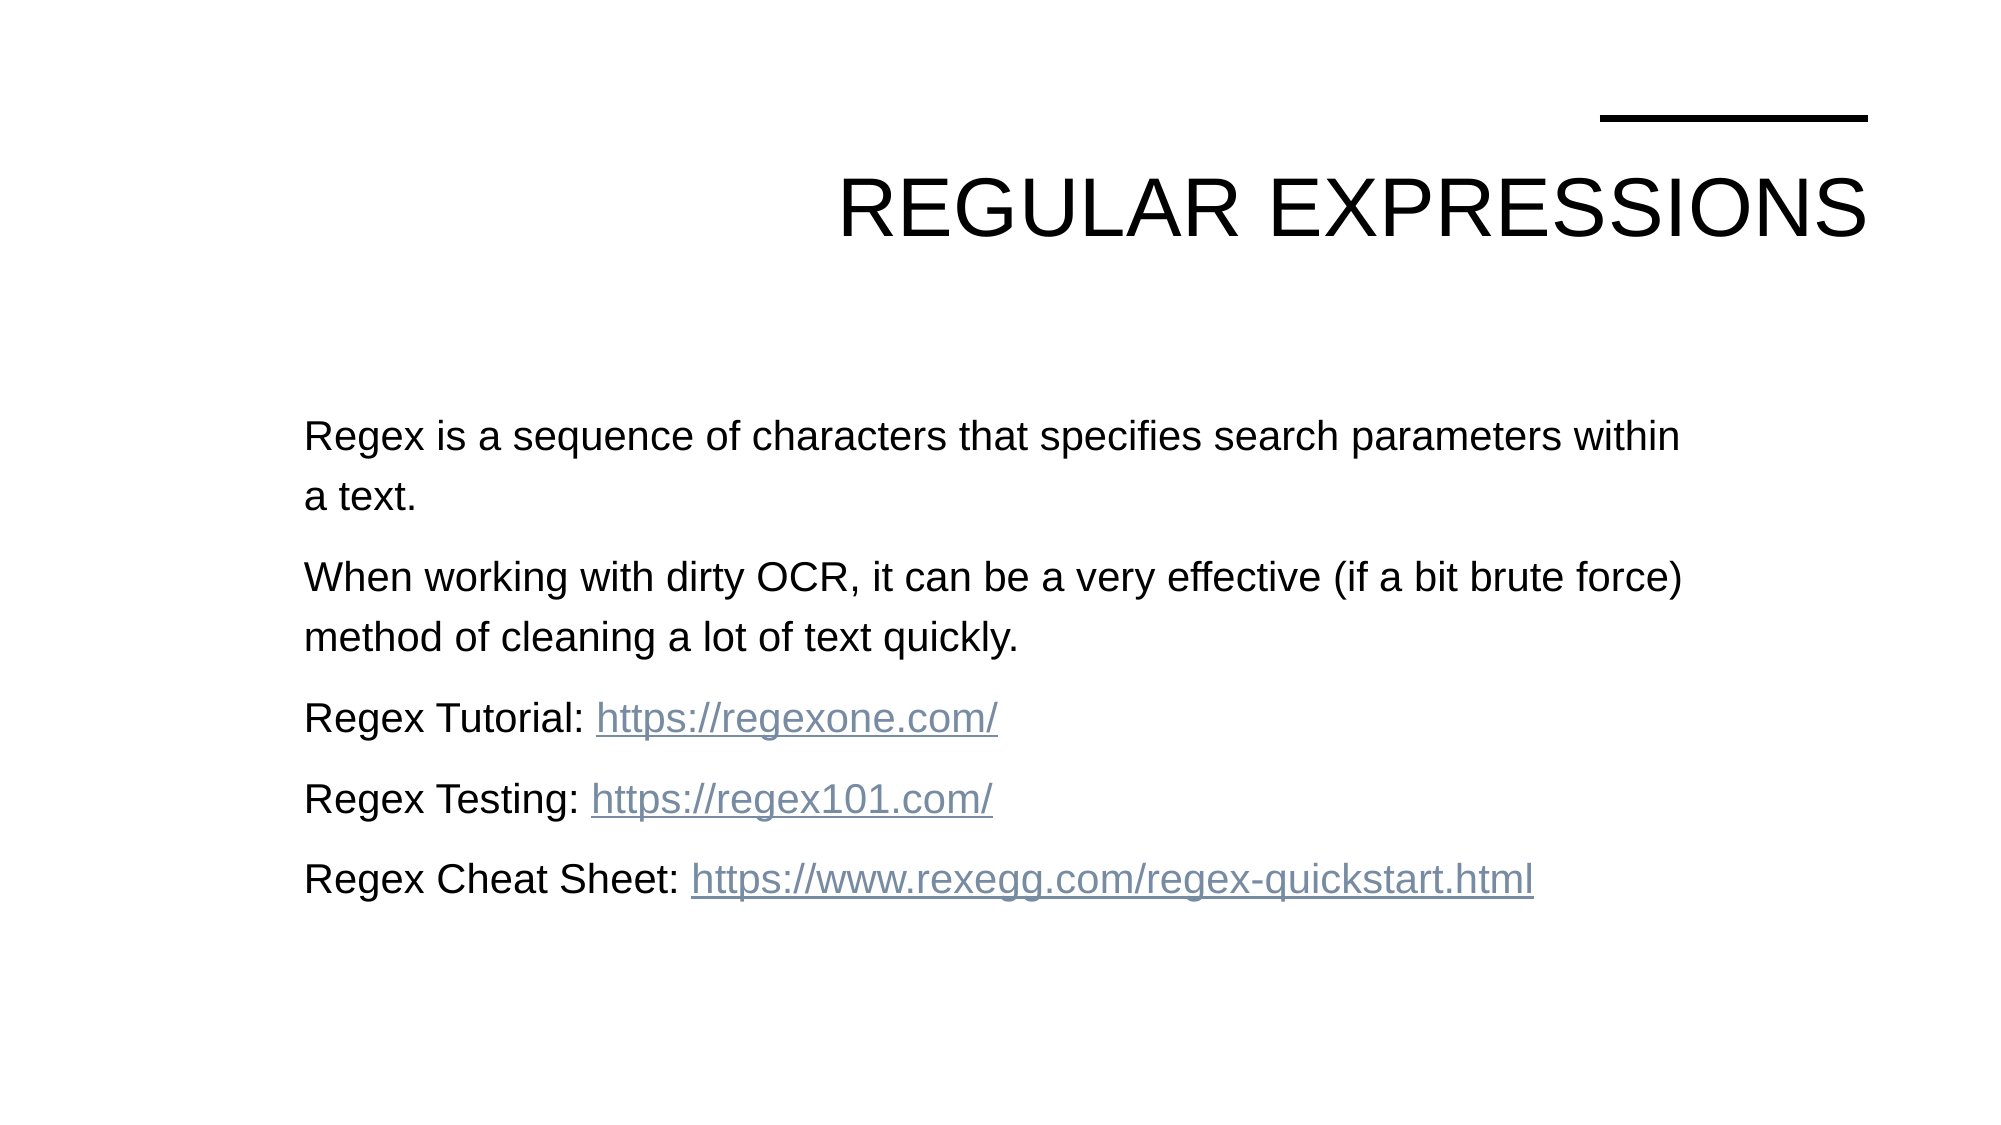

# Regular Expressions
Regex is a sequence of characters that specifies search parameters within a text.
When working with dirty OCR, it can be a very effective (if a bit brute force) method of cleaning a lot of text quickly.
Regex Tutorial: https://regexone.com/
Regex Testing: https://regex101.com/
Regex Cheat Sheet: https://www.rexegg.com/regex-quickstart.html